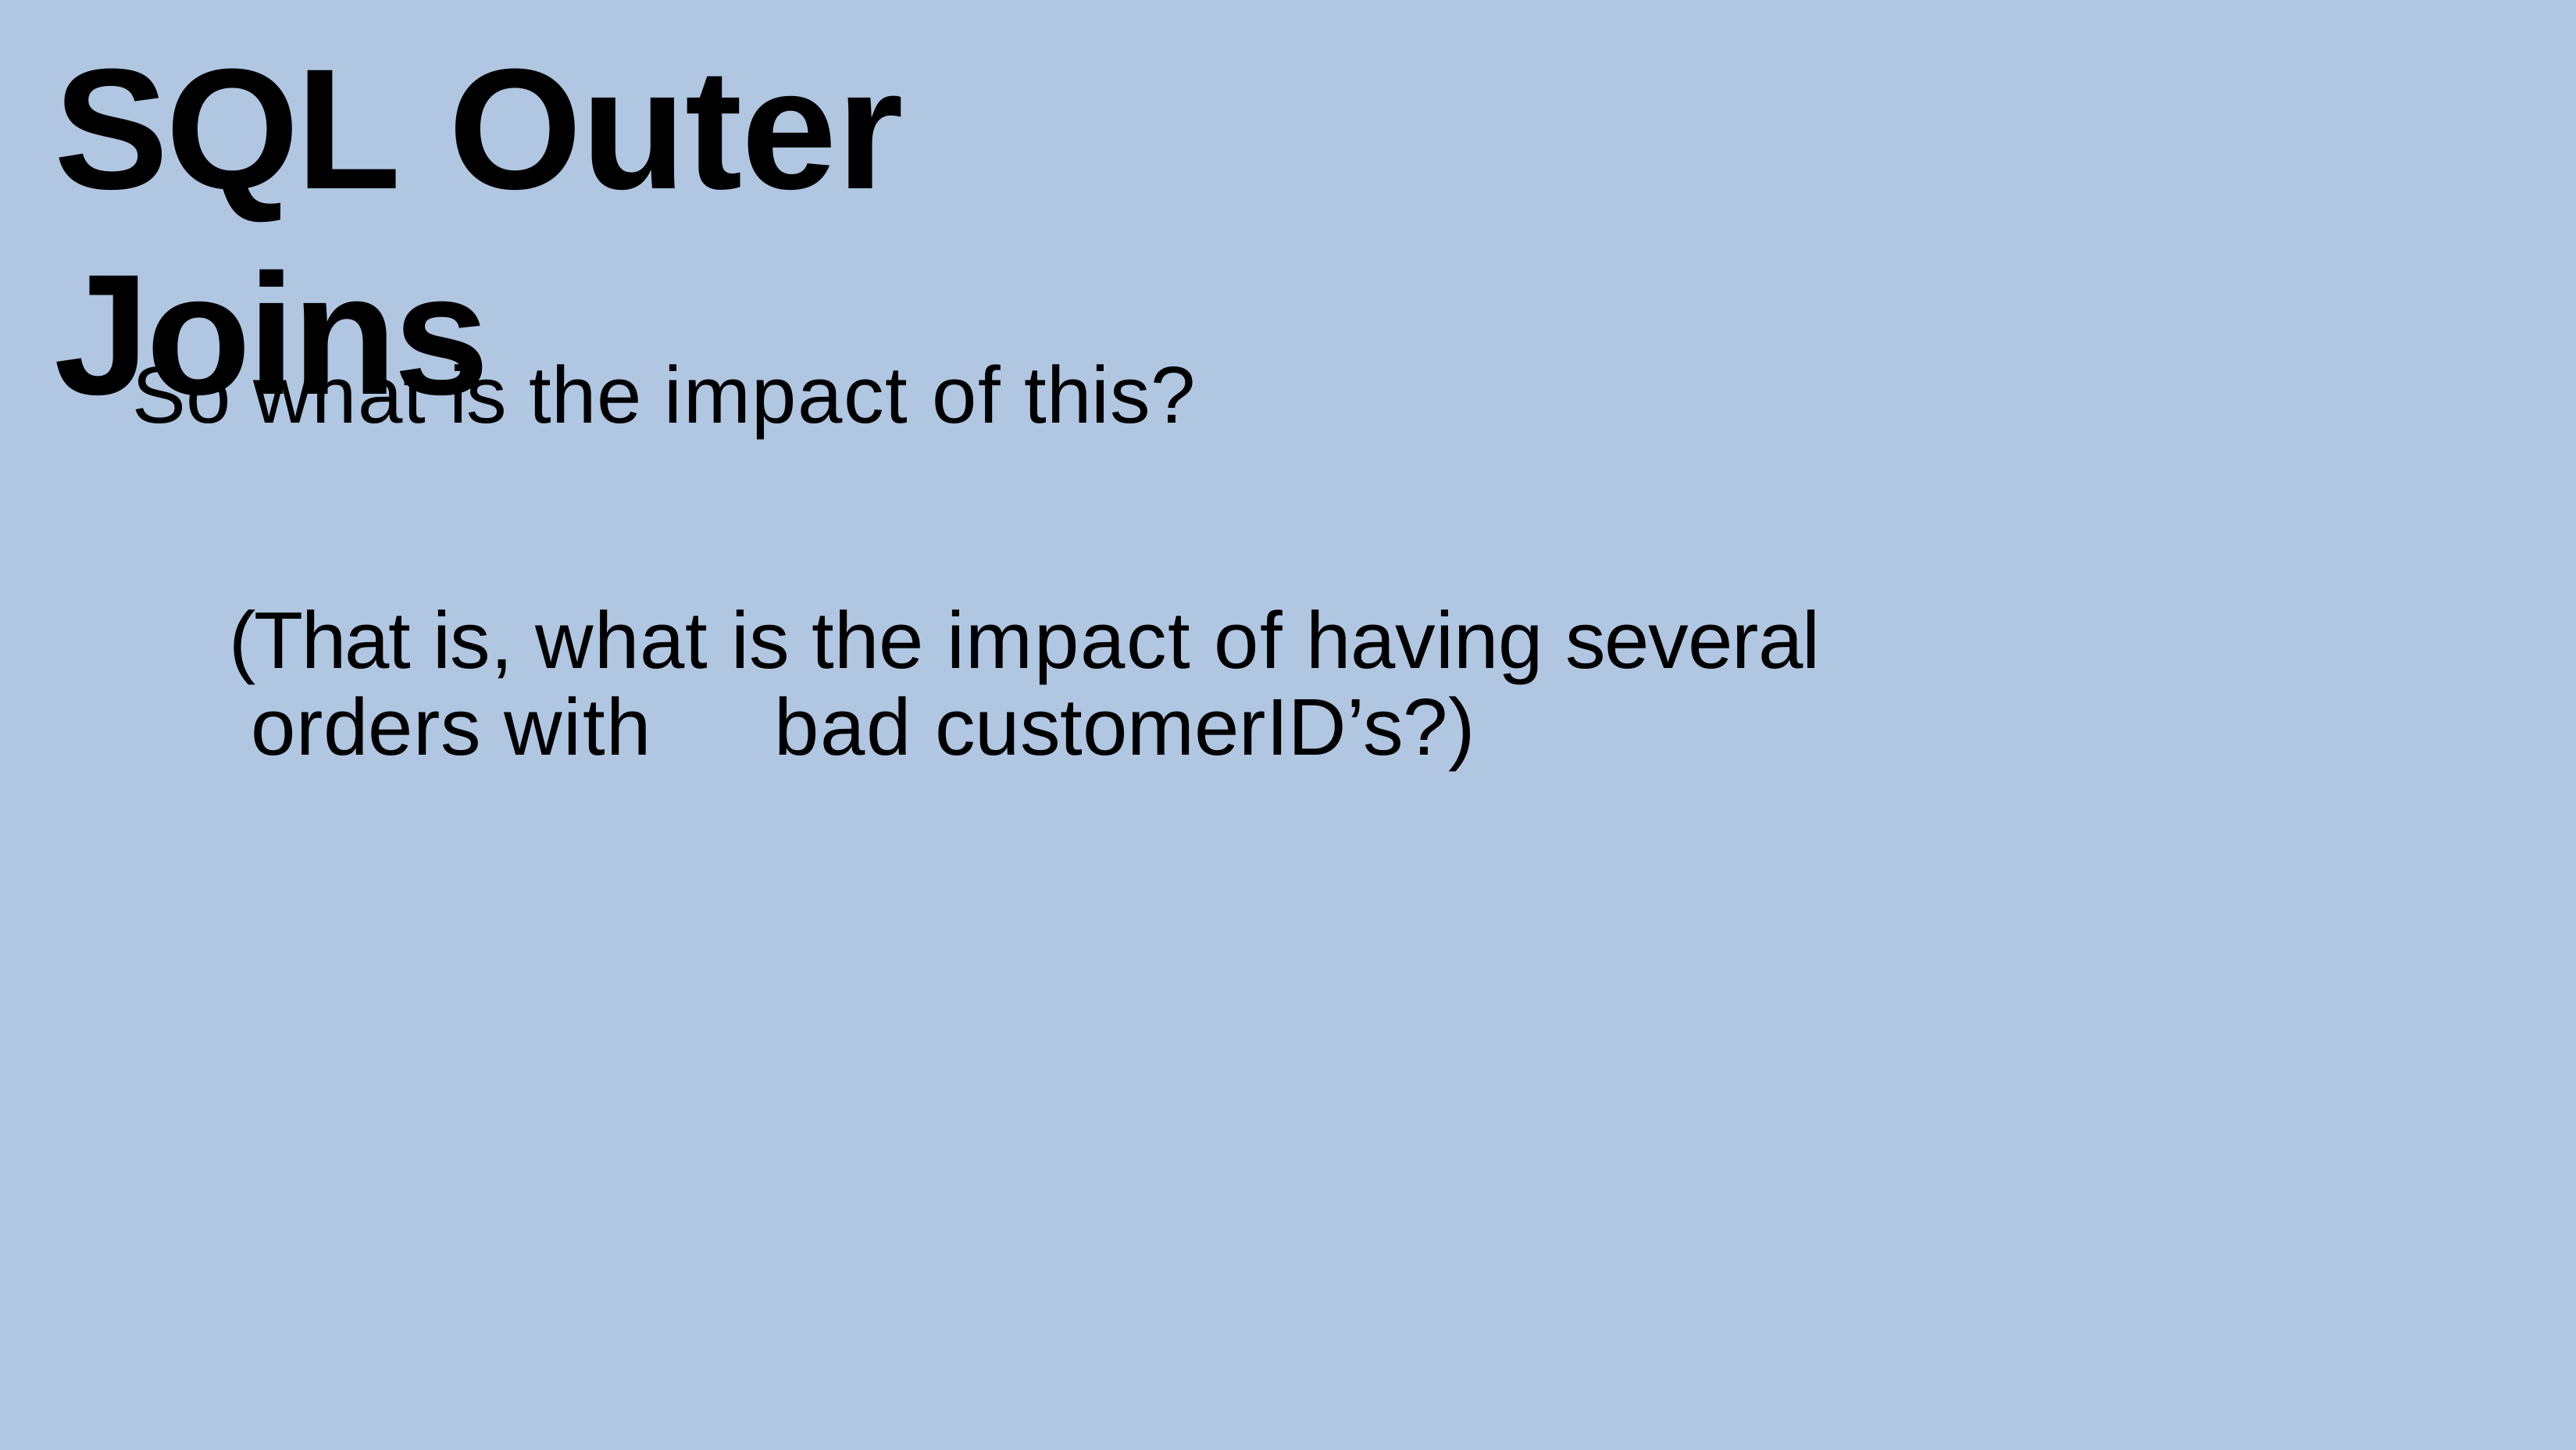

# SQL Outer Joins
So what is the impact of this?

(That is, what is the impact of having several  orders with	bad customerID’s?)